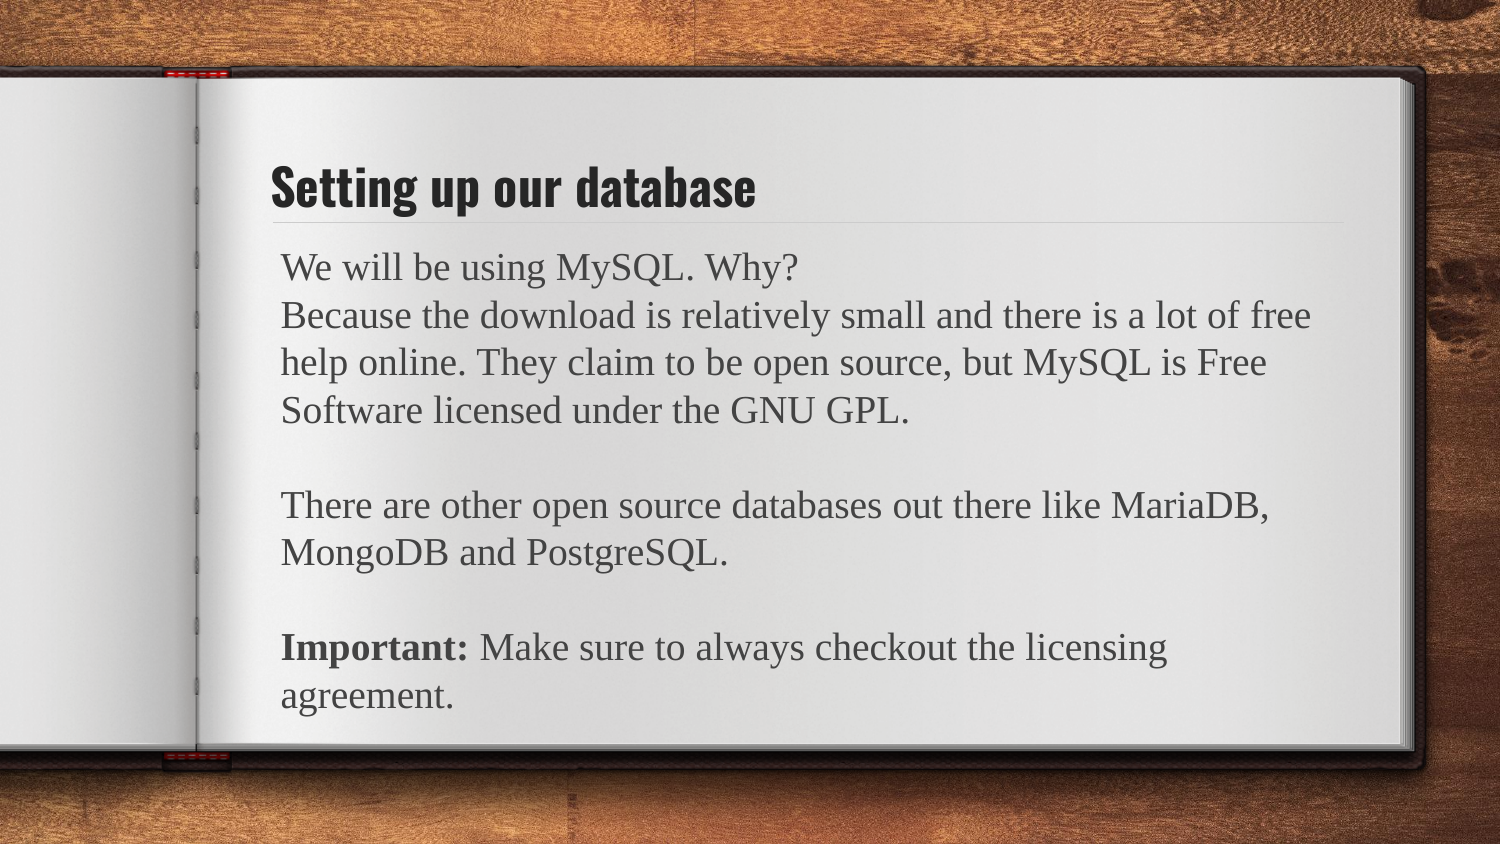

# Setting up our database
We will be using MySQL. Why?
Because the download is relatively small and there is a lot of free help online. They claim to be open source, but MySQL is Free Software licensed under the GNU GPL.

There are other open source databases out there like MariaDB, MongoDB and PostgreSQL.

Important: Make sure to always checkout the licensing agreement.